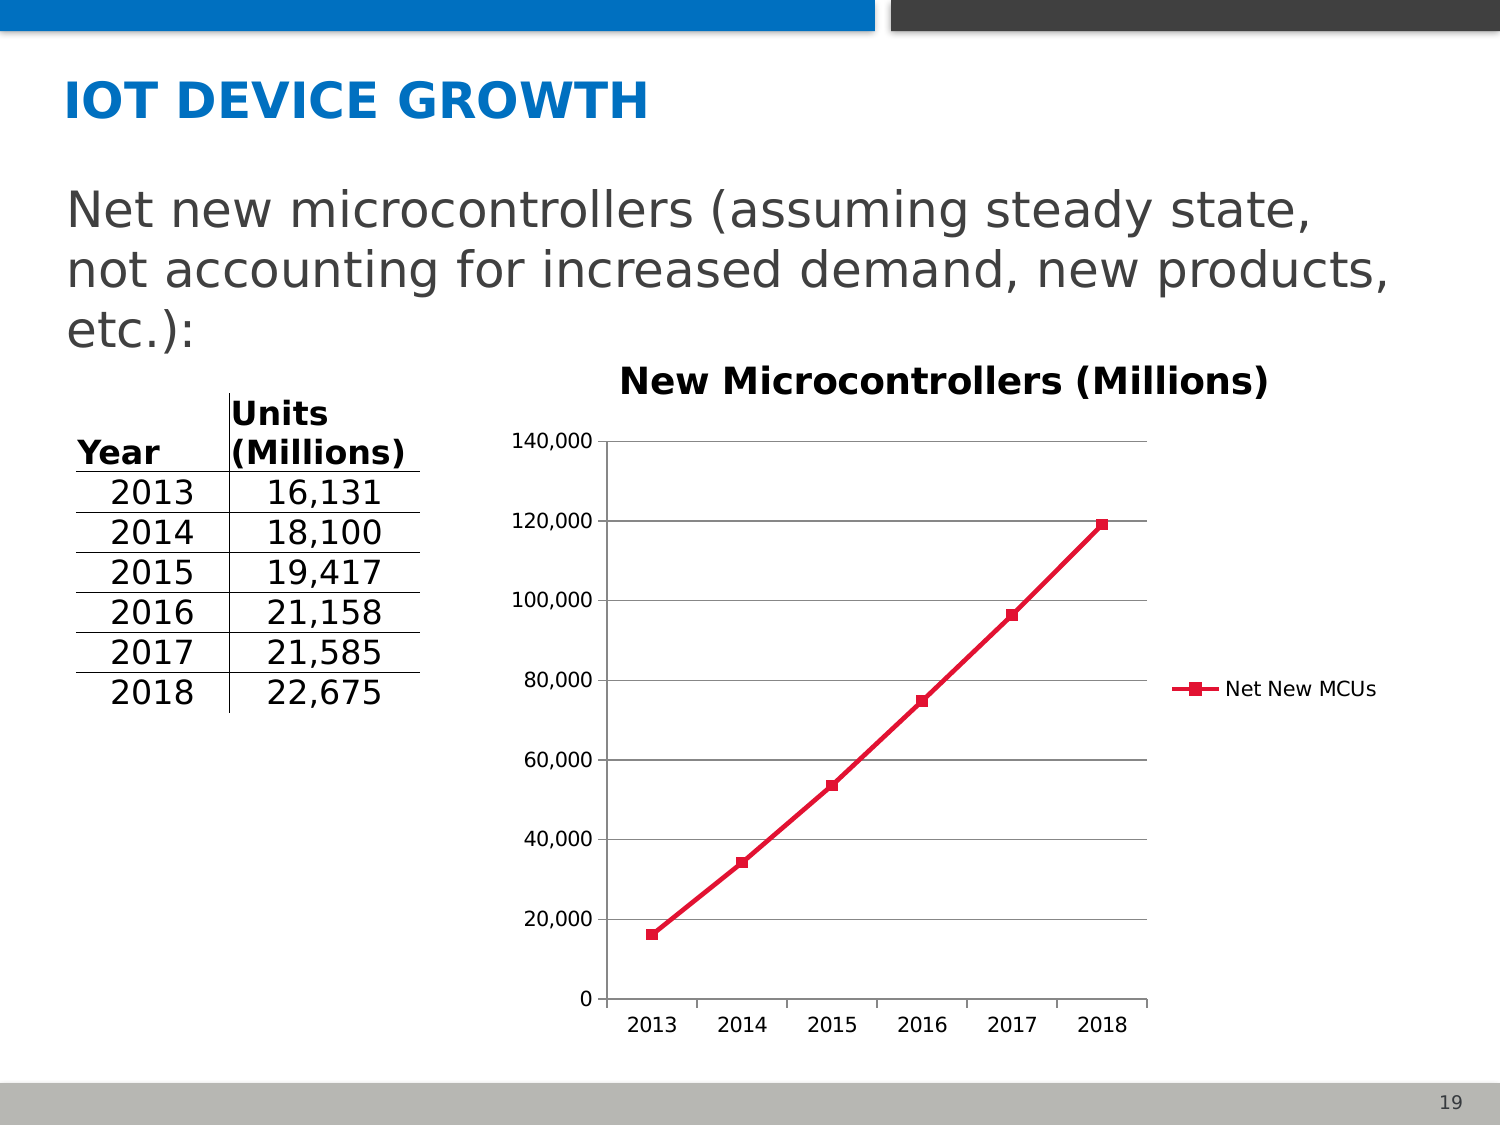

# IoT device Growth
Net new microcontrollers (assuming steady state, not accounting for increased demand, new products, etc.):

### Chart: New Microcontrollers (Millions)

| Category |  |
|---|---|
| 2013 | 16131.0 |
| 2014 | 34231.0 |
| 2015 | 53648.0 |
| 2016 | 74806.0 |
| 2017 | 96391.0 |
| 2018 | 119066.0 |
| Year | Units (Millions) |
| --- | --- |
| 2013 | 16,131 |
| 2014 | 18,100 |
| 2015 | 19,417 |
| 2016 | 21,158 |
| 2017 | 21,585 |
| 2018 | 22,675 |